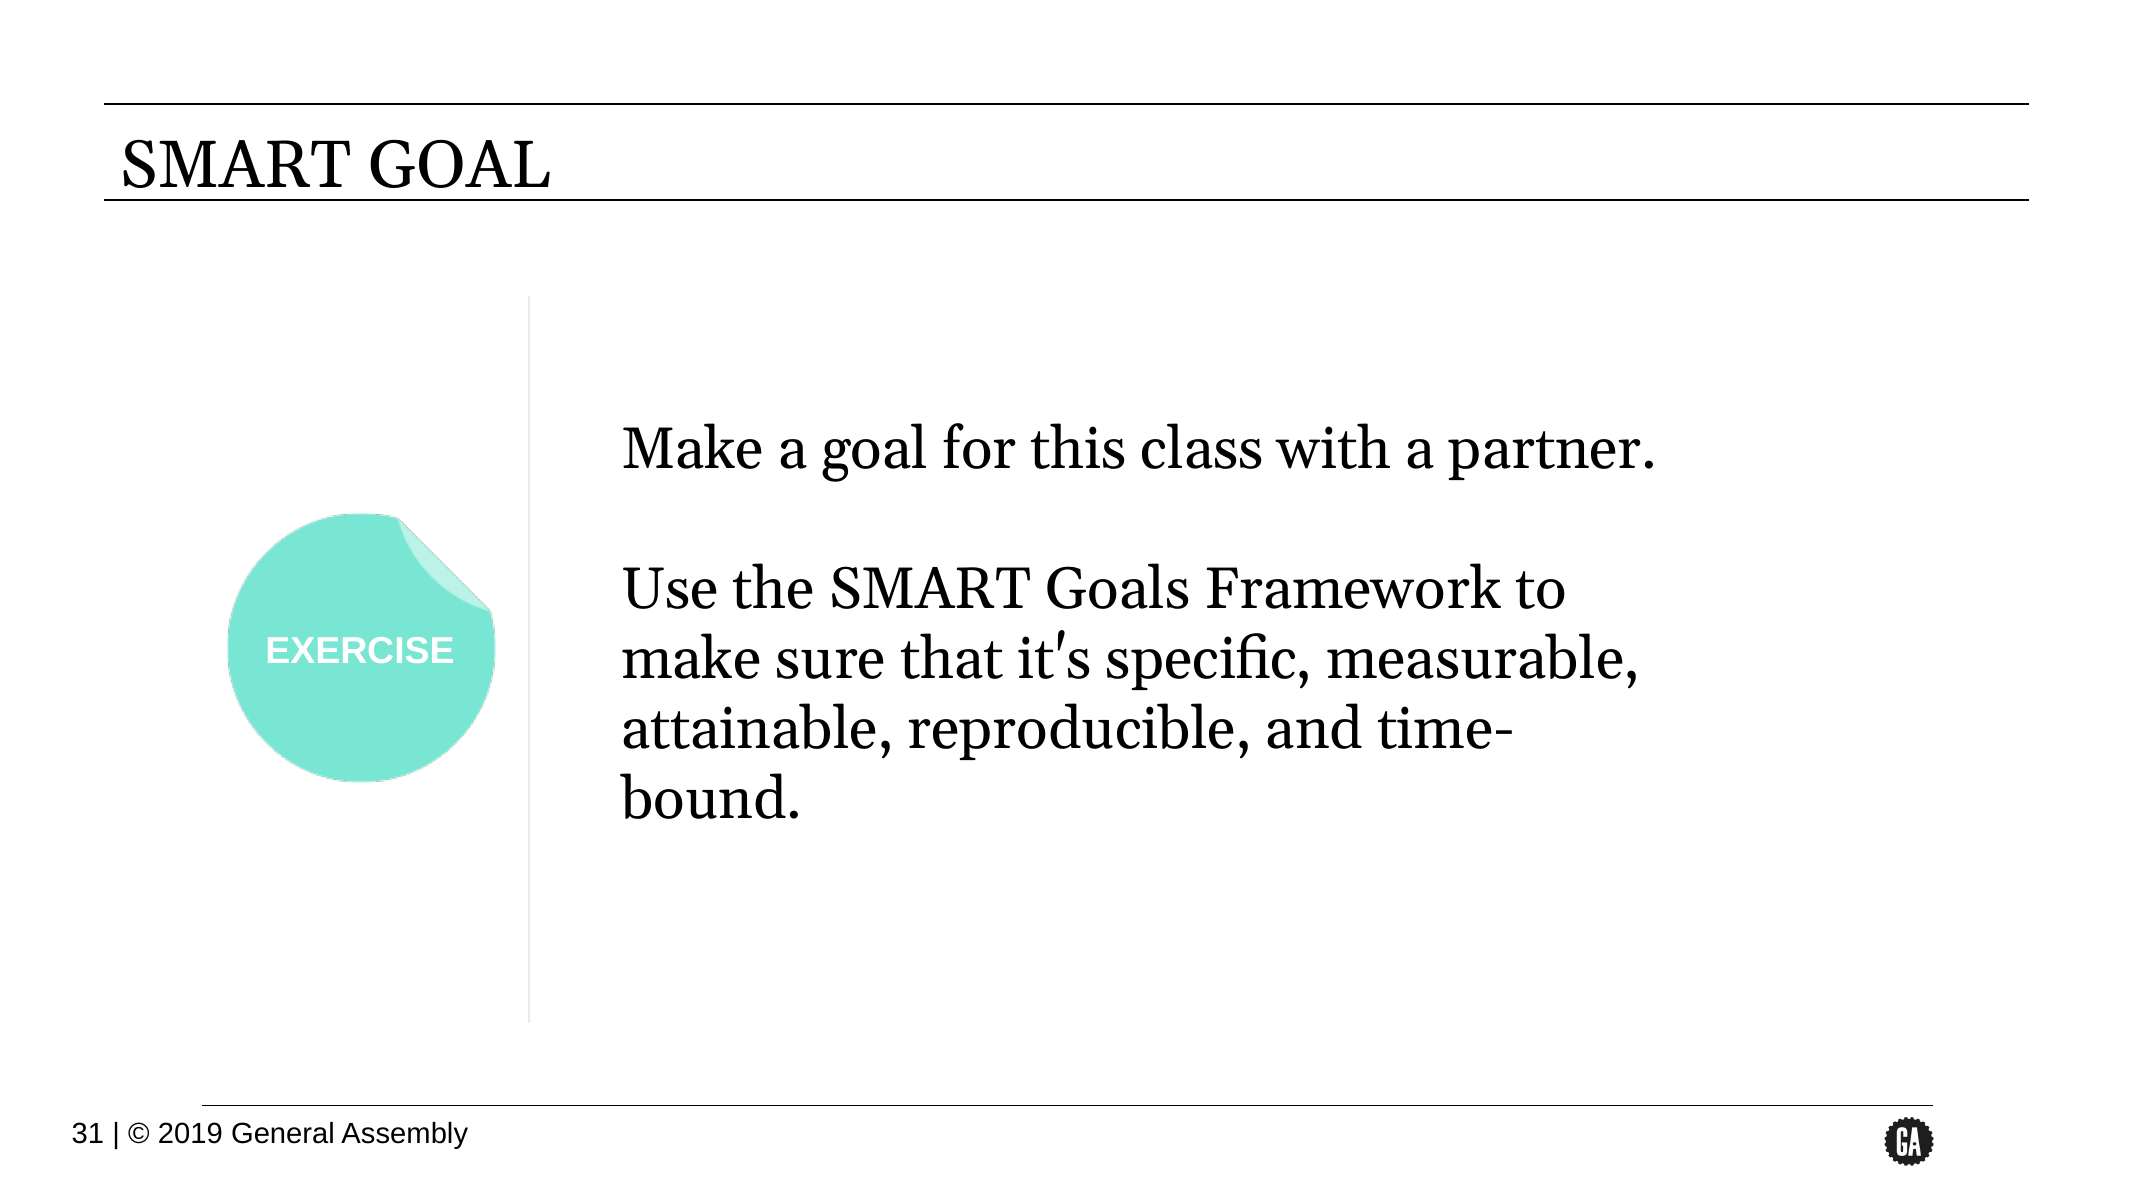

# SMART GOAL
Make a goal for this class with a partner.

Use the SMART Goals Framework to make sure that it's specific, measurable, attainable, reproducible, and time-bound.